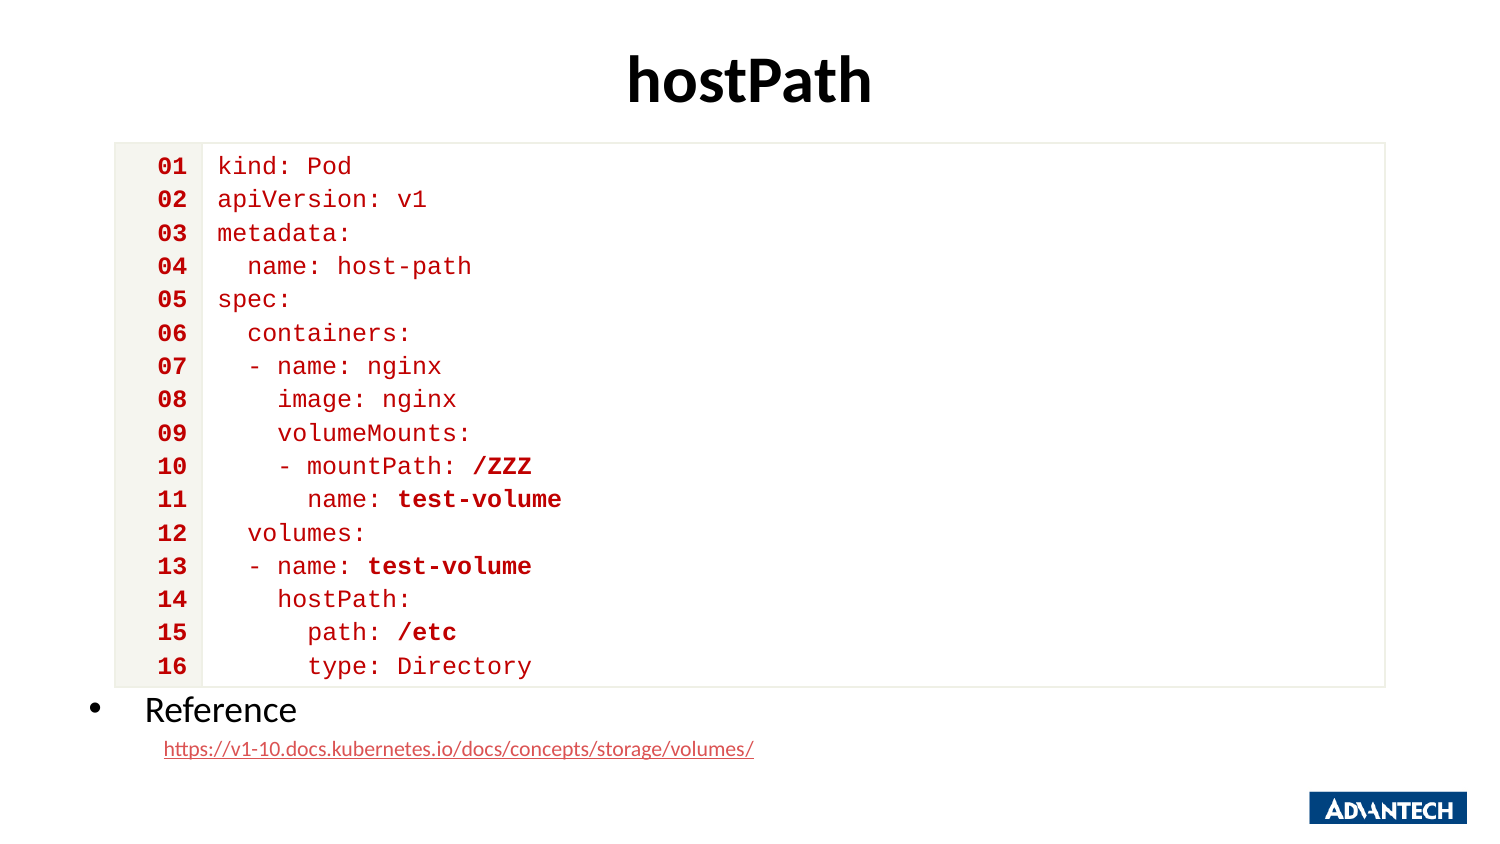

# hostPath
| 01 02 03 04 05 06 07 08 09 10 11 12 13 14 15 16 | kind: Pod apiVersion: v1 metadata: name: host-path spec: containers: - name: nginx image: nginx volumeMounts: - mountPath: /ZZZ name: test-volume volumes: - name: test-volume hostPath: path: /etc type: Directory |
| --- | --- |
Reference
https://v1-10.docs.kubernetes.io/docs/concepts/storage/volumes/